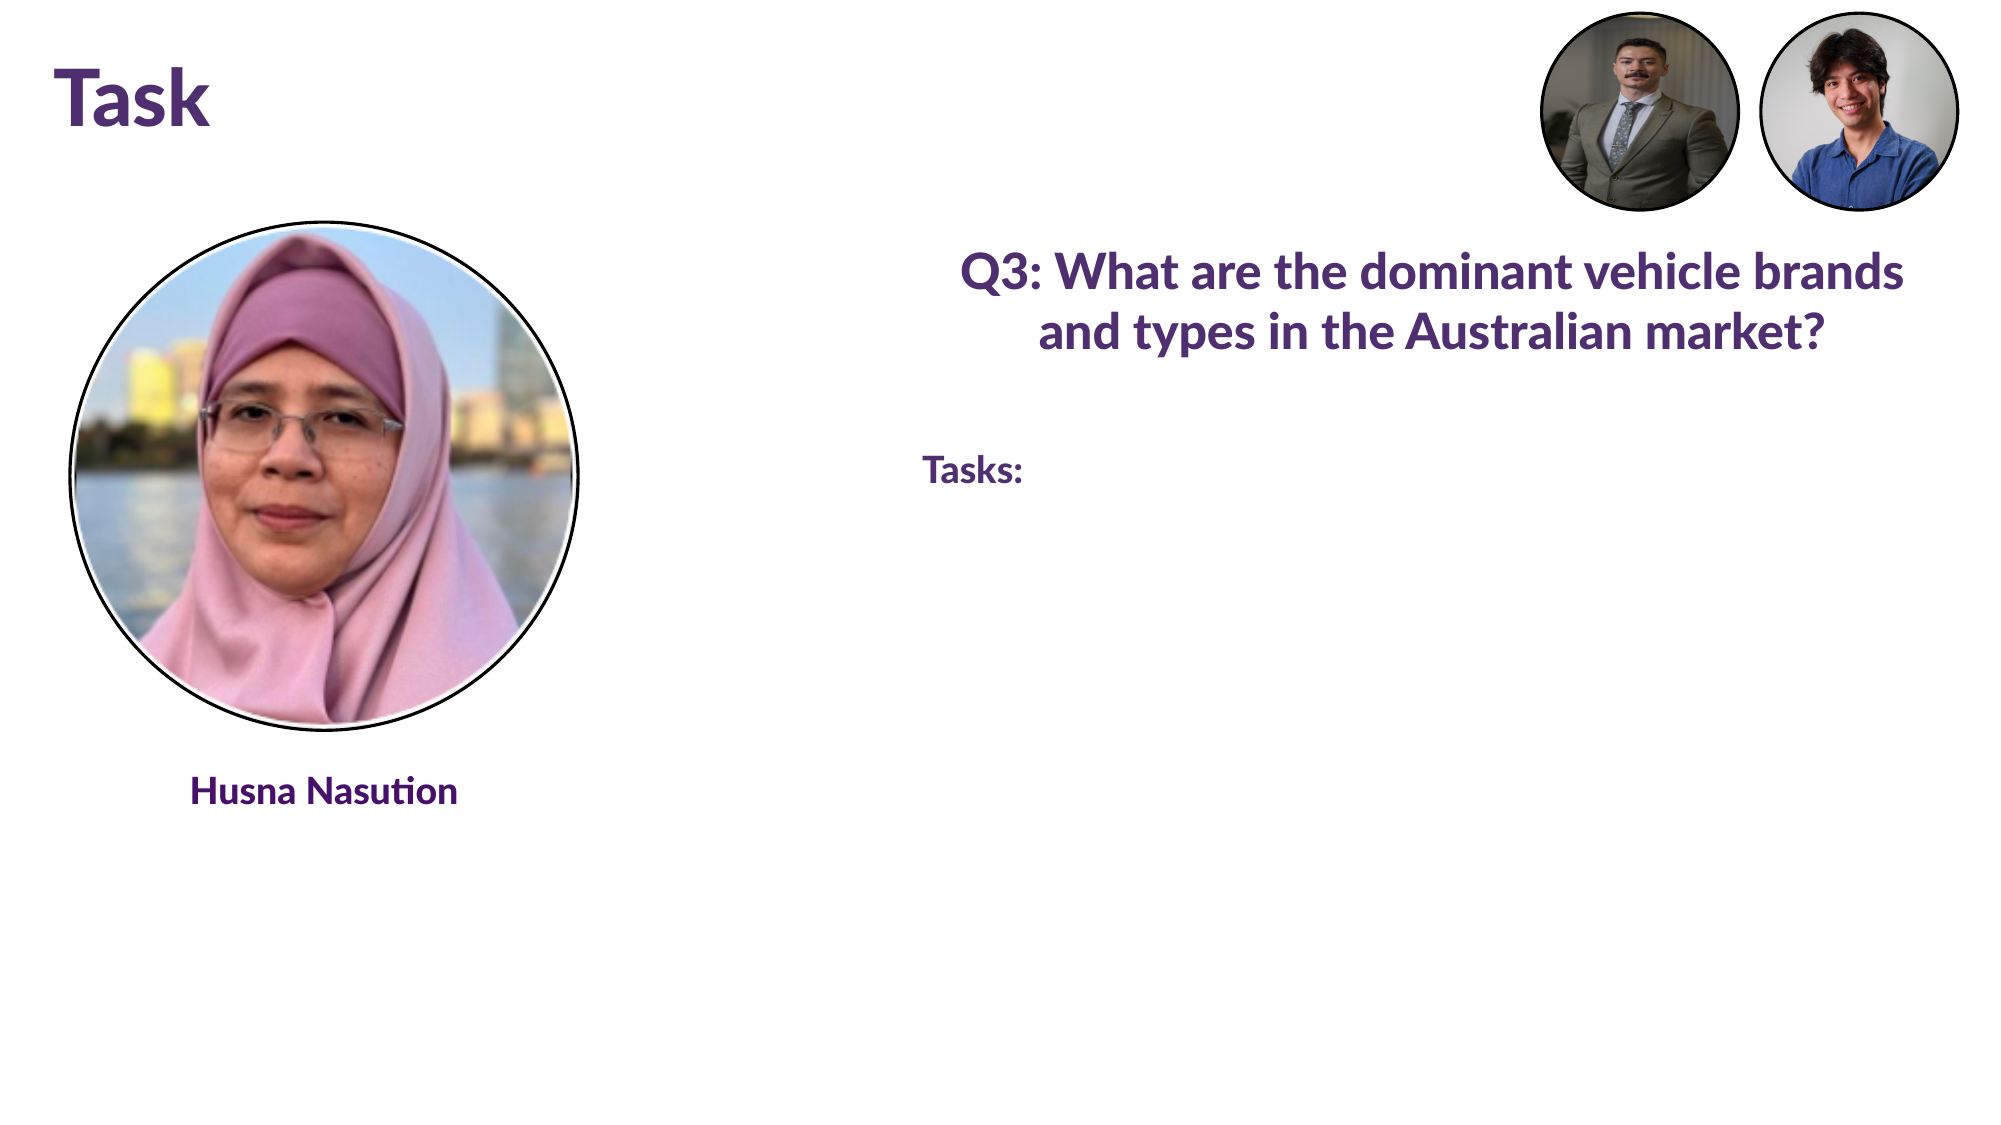

Task

Q3: What are the dominant vehicle brands and types in the Australian market?
Tasks:
Husna Nasution